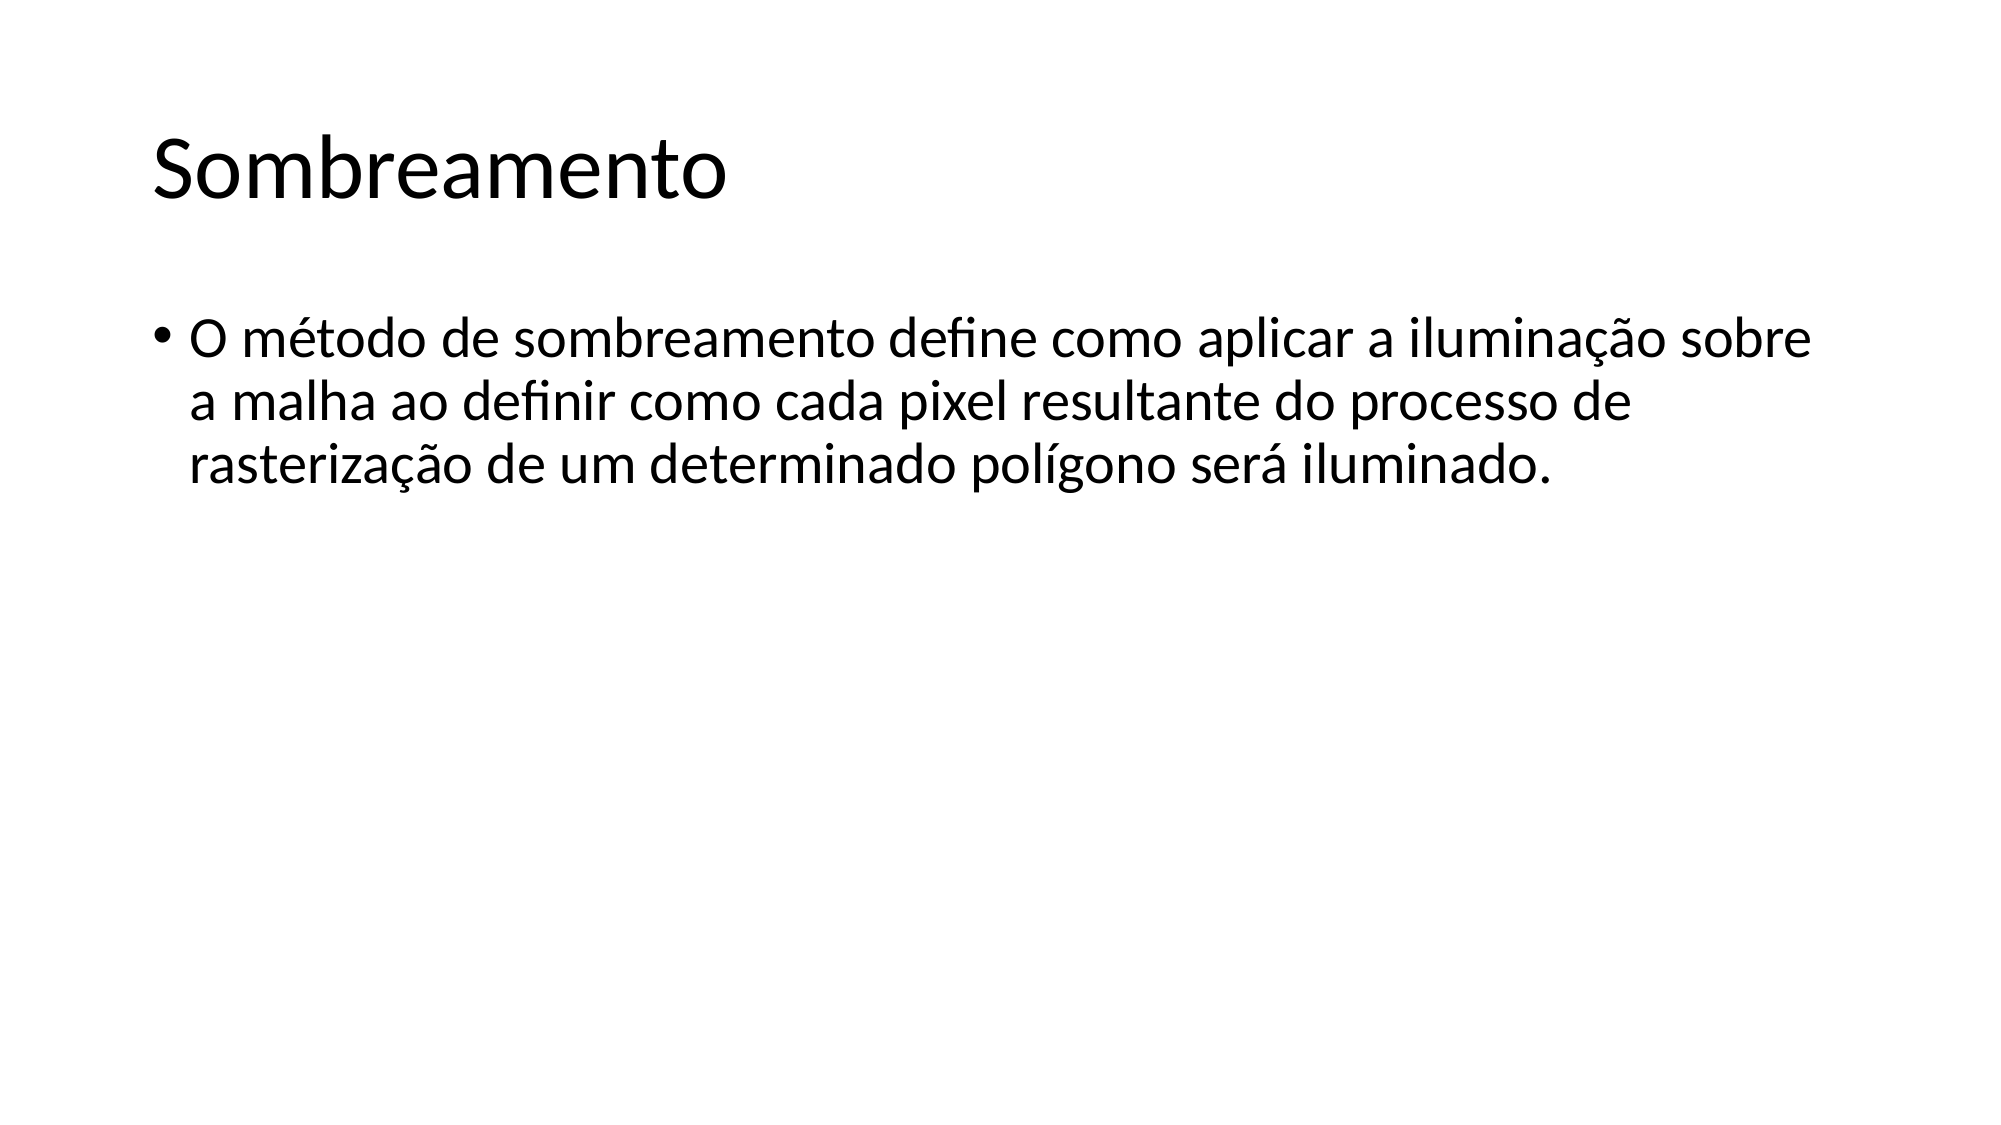

# Sombreamento
O método de sombreamento define como aplicar a iluminação sobre a malha ao definir como cada pixel resultante do processo de rasterização de um determinado polígono será iluminado.